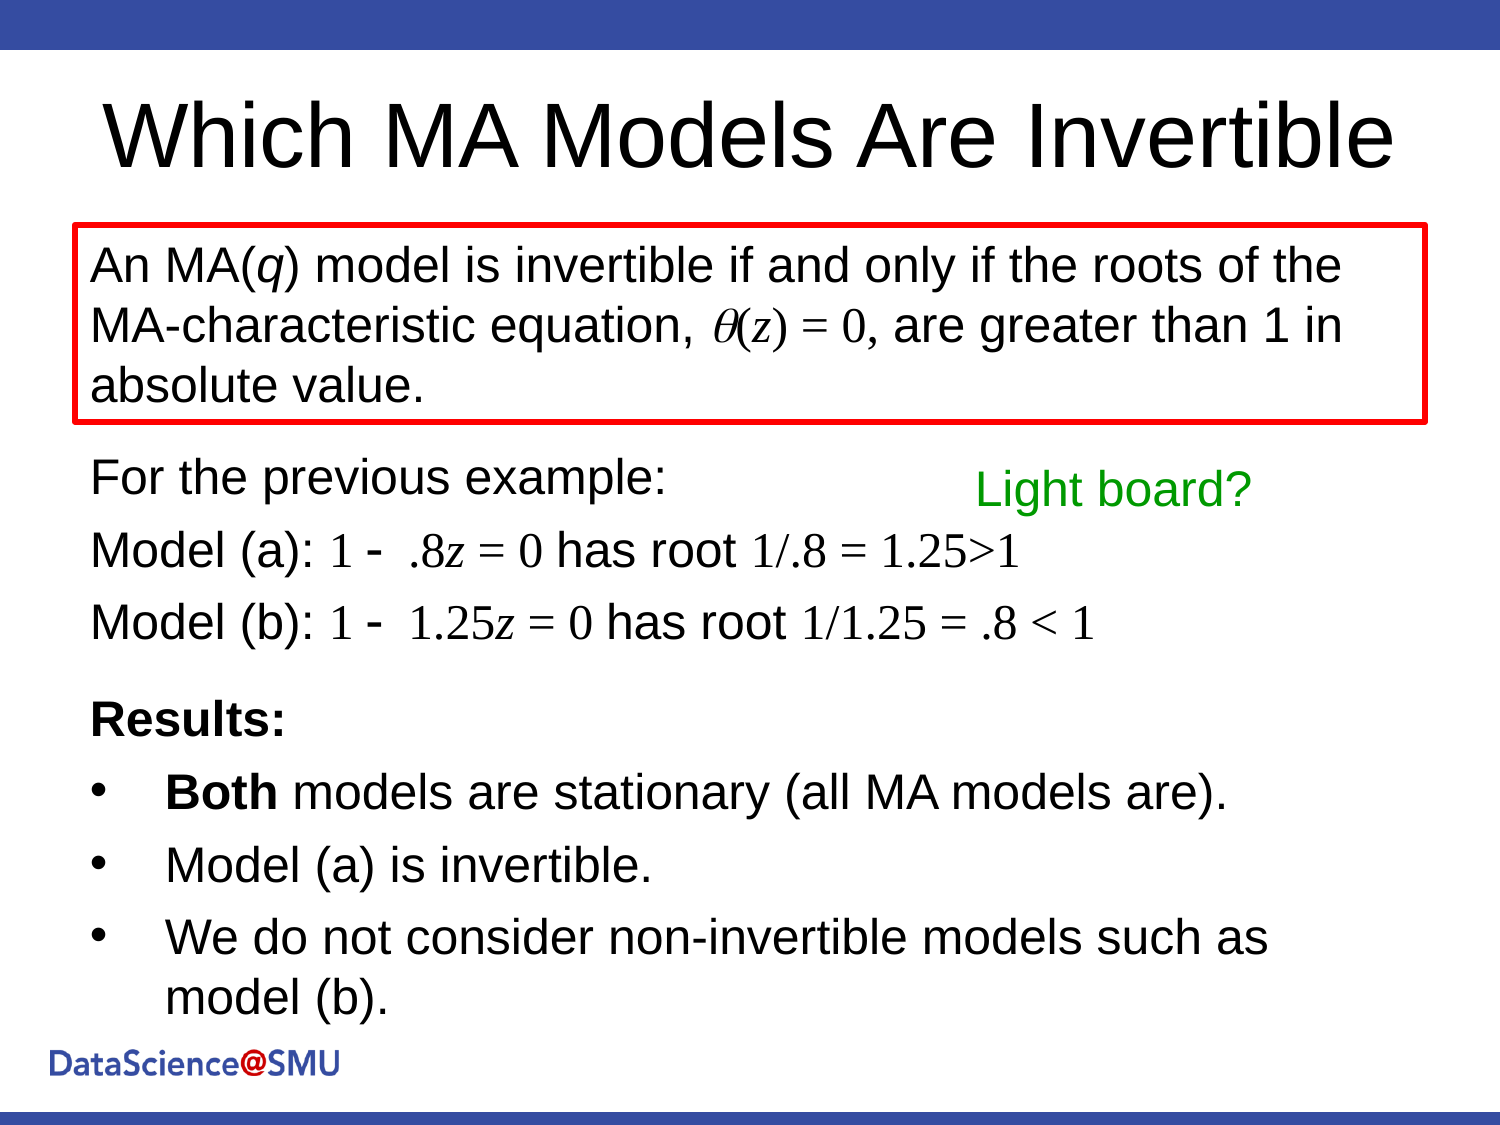

# Which MA Models Are Invertible
An MA(q) model is invertible if and only if the roots of the MA-characteristic equation, θ(z) = 0, are greater than 1 in absolute value.
For the previous example:
Model (a): 1 − .8z = 0 has root 1/.8 = 1.25>1
Model (b): 1 − 1.25z = 0 has root 1/1.25 = .8 < 1
Light board?
Results:
Both models are stationary (all MA models are).
Model (a) is invertible.
We do not consider non-invertible models such as model (b).